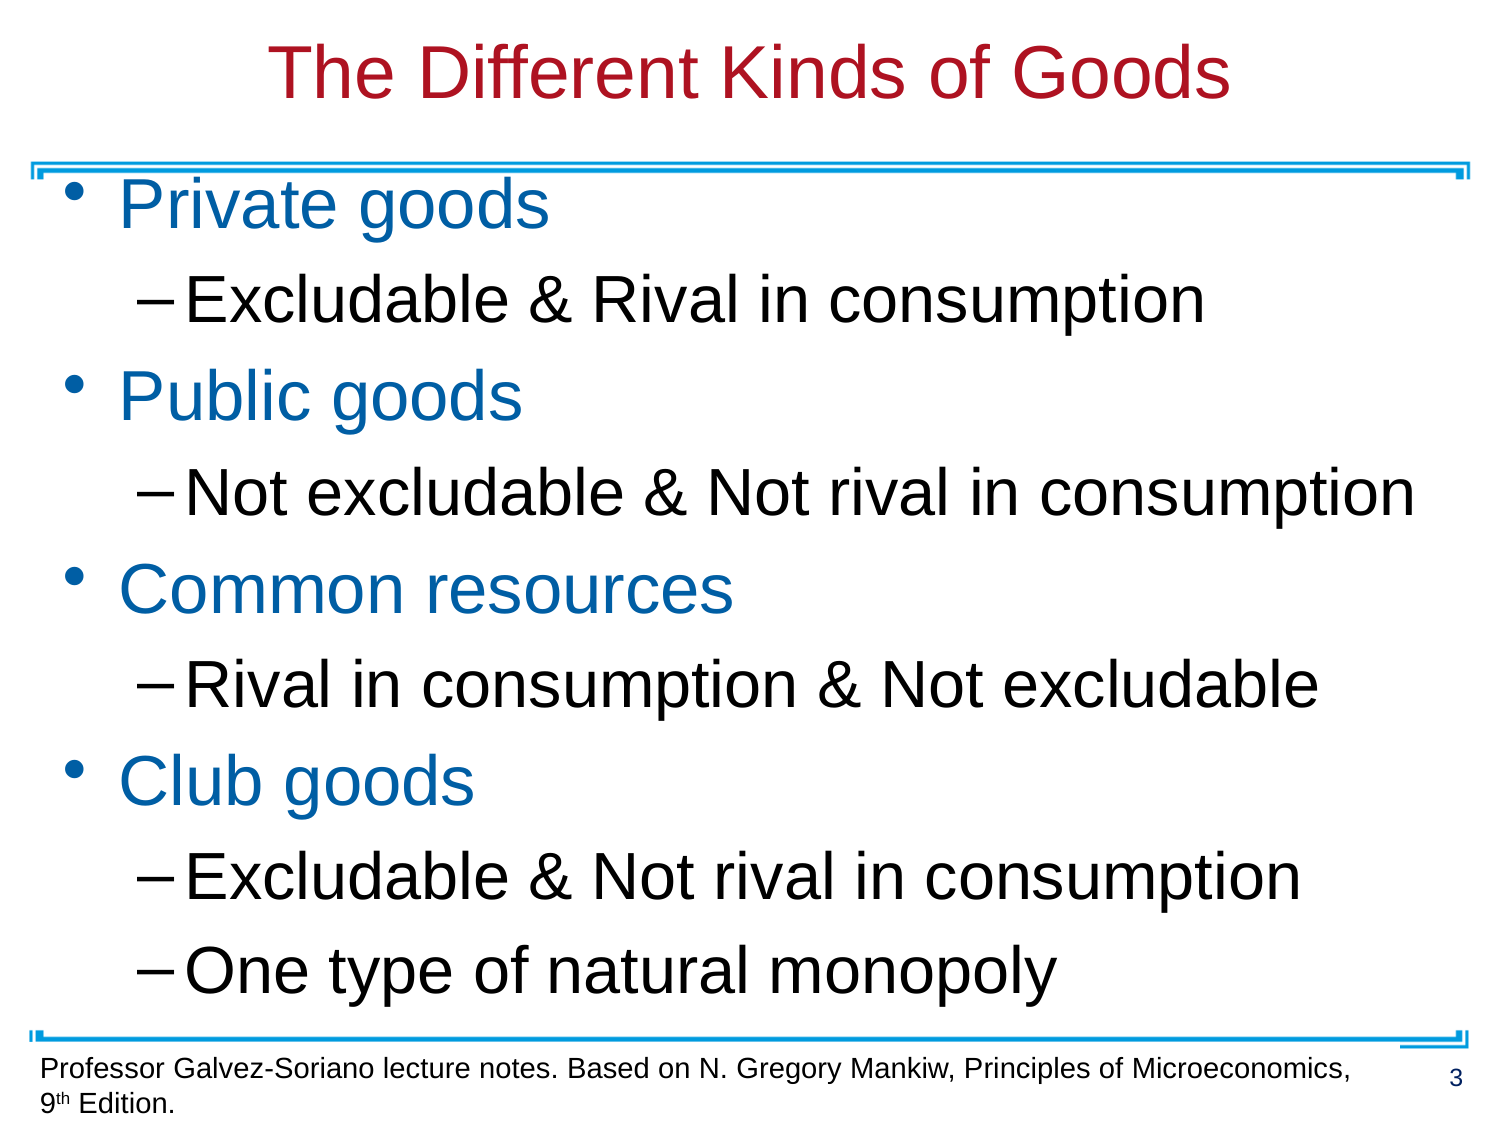

# The Different Kinds of Goods
Private goods
Excludable & Rival in consumption
Public goods
Not excludable & Not rival in consumption
Common resources
Rival in consumption & Not excludable
Club goods
Excludable & Not rival in consumption
One type of natural monopoly
Professor Galvez-Soriano lecture notes. Based on N. Gregory Mankiw, Principles of Microeconomics, 9th Edition.
3